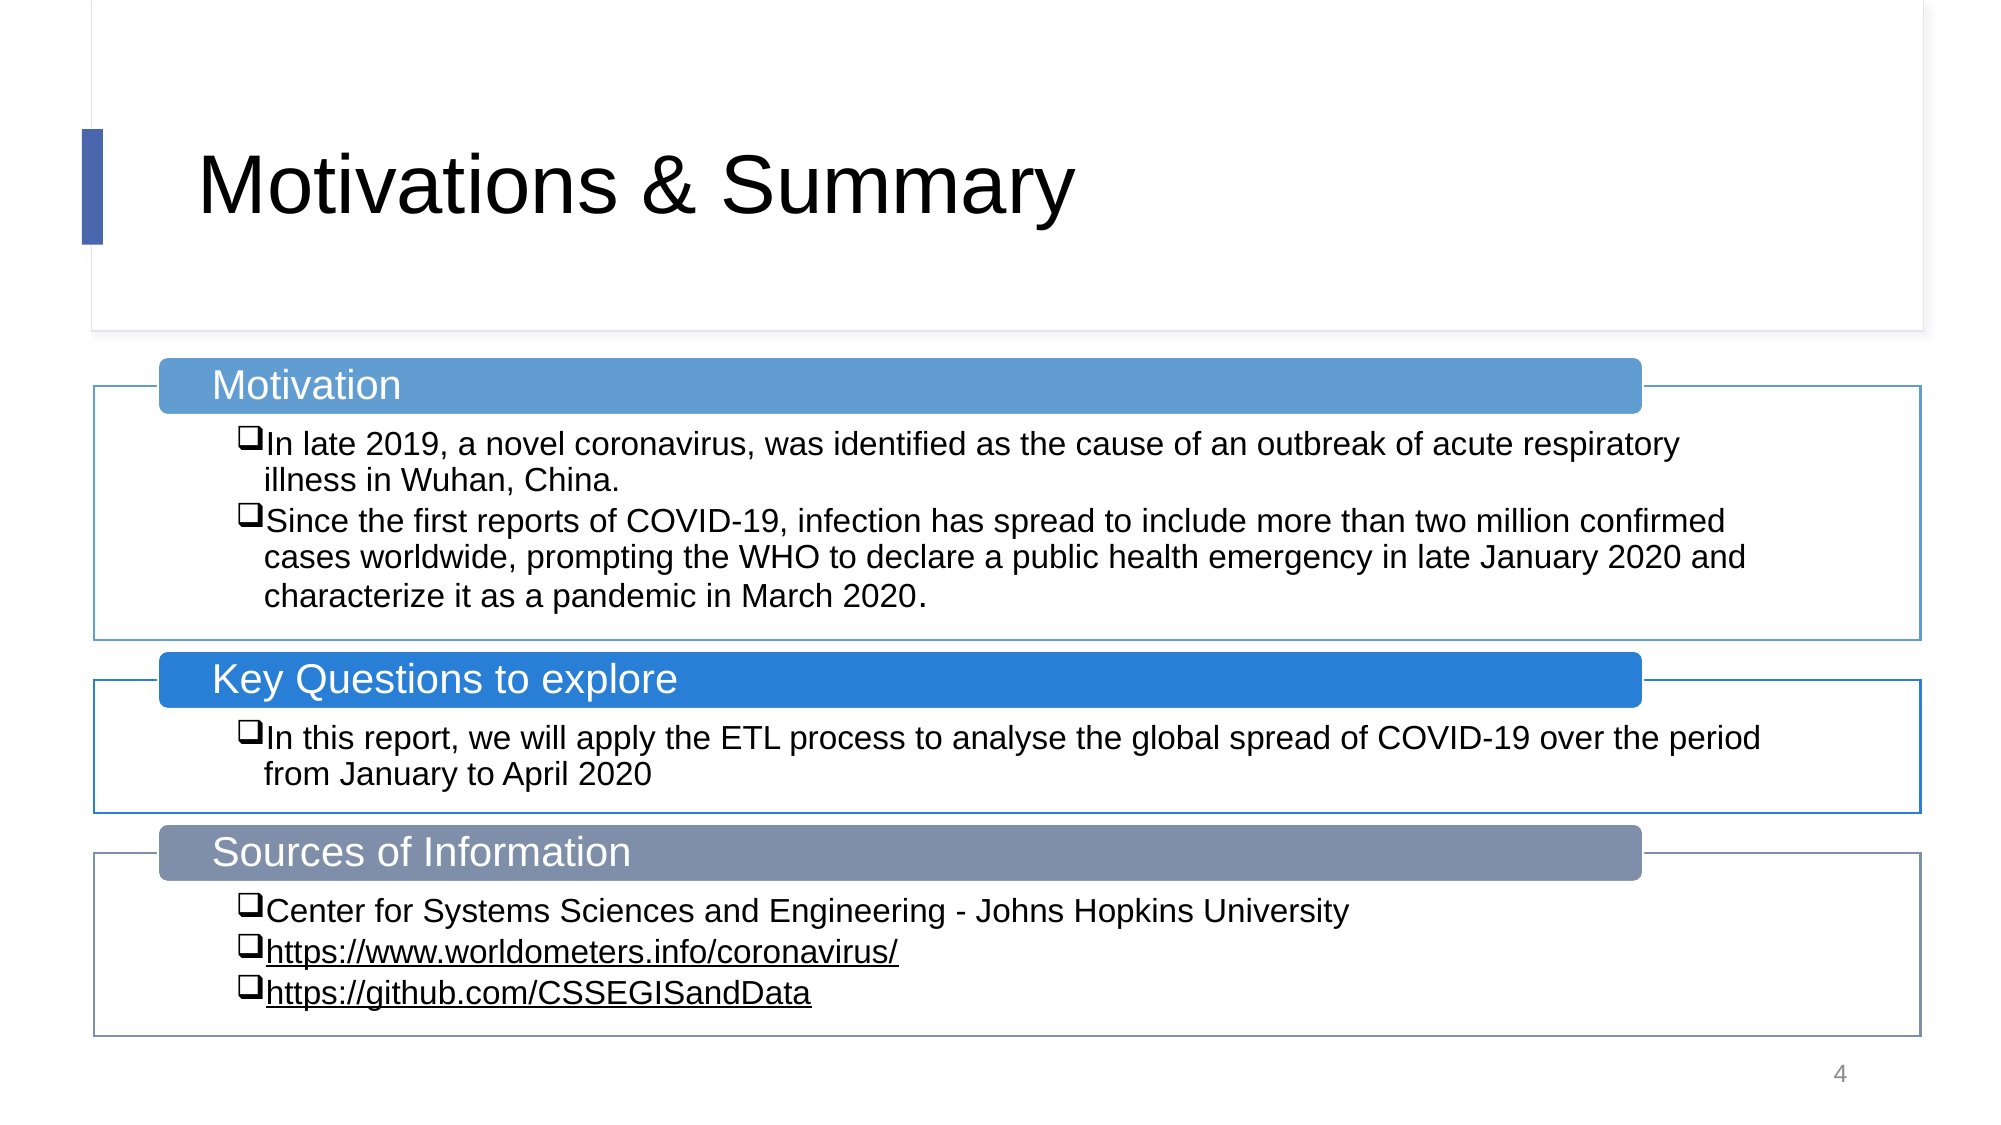

# Motivations & Summary
In late 2019, a novel coronavirus, was identified as the cause of an outbreak of acute respiratory illness in Wuhan, China.
Since the first reports of COVID-19, infection has spread to include more than two million confirmed cases worldwide, prompting the WHO to declare a public health emergency in late January 2020 and characterize it as a pandemic in March 2020.
Motivation
In this report, we will apply the ETL process to analyse the global spread of COVID-19 over the period from January to April 2020
Key Questions to explore
Center for Systems Sciences and Engineering - Johns Hopkins University
https://www.worldometers.info/coronavirus/
https://github.com/CSSEGISandData
Sources of Information
4